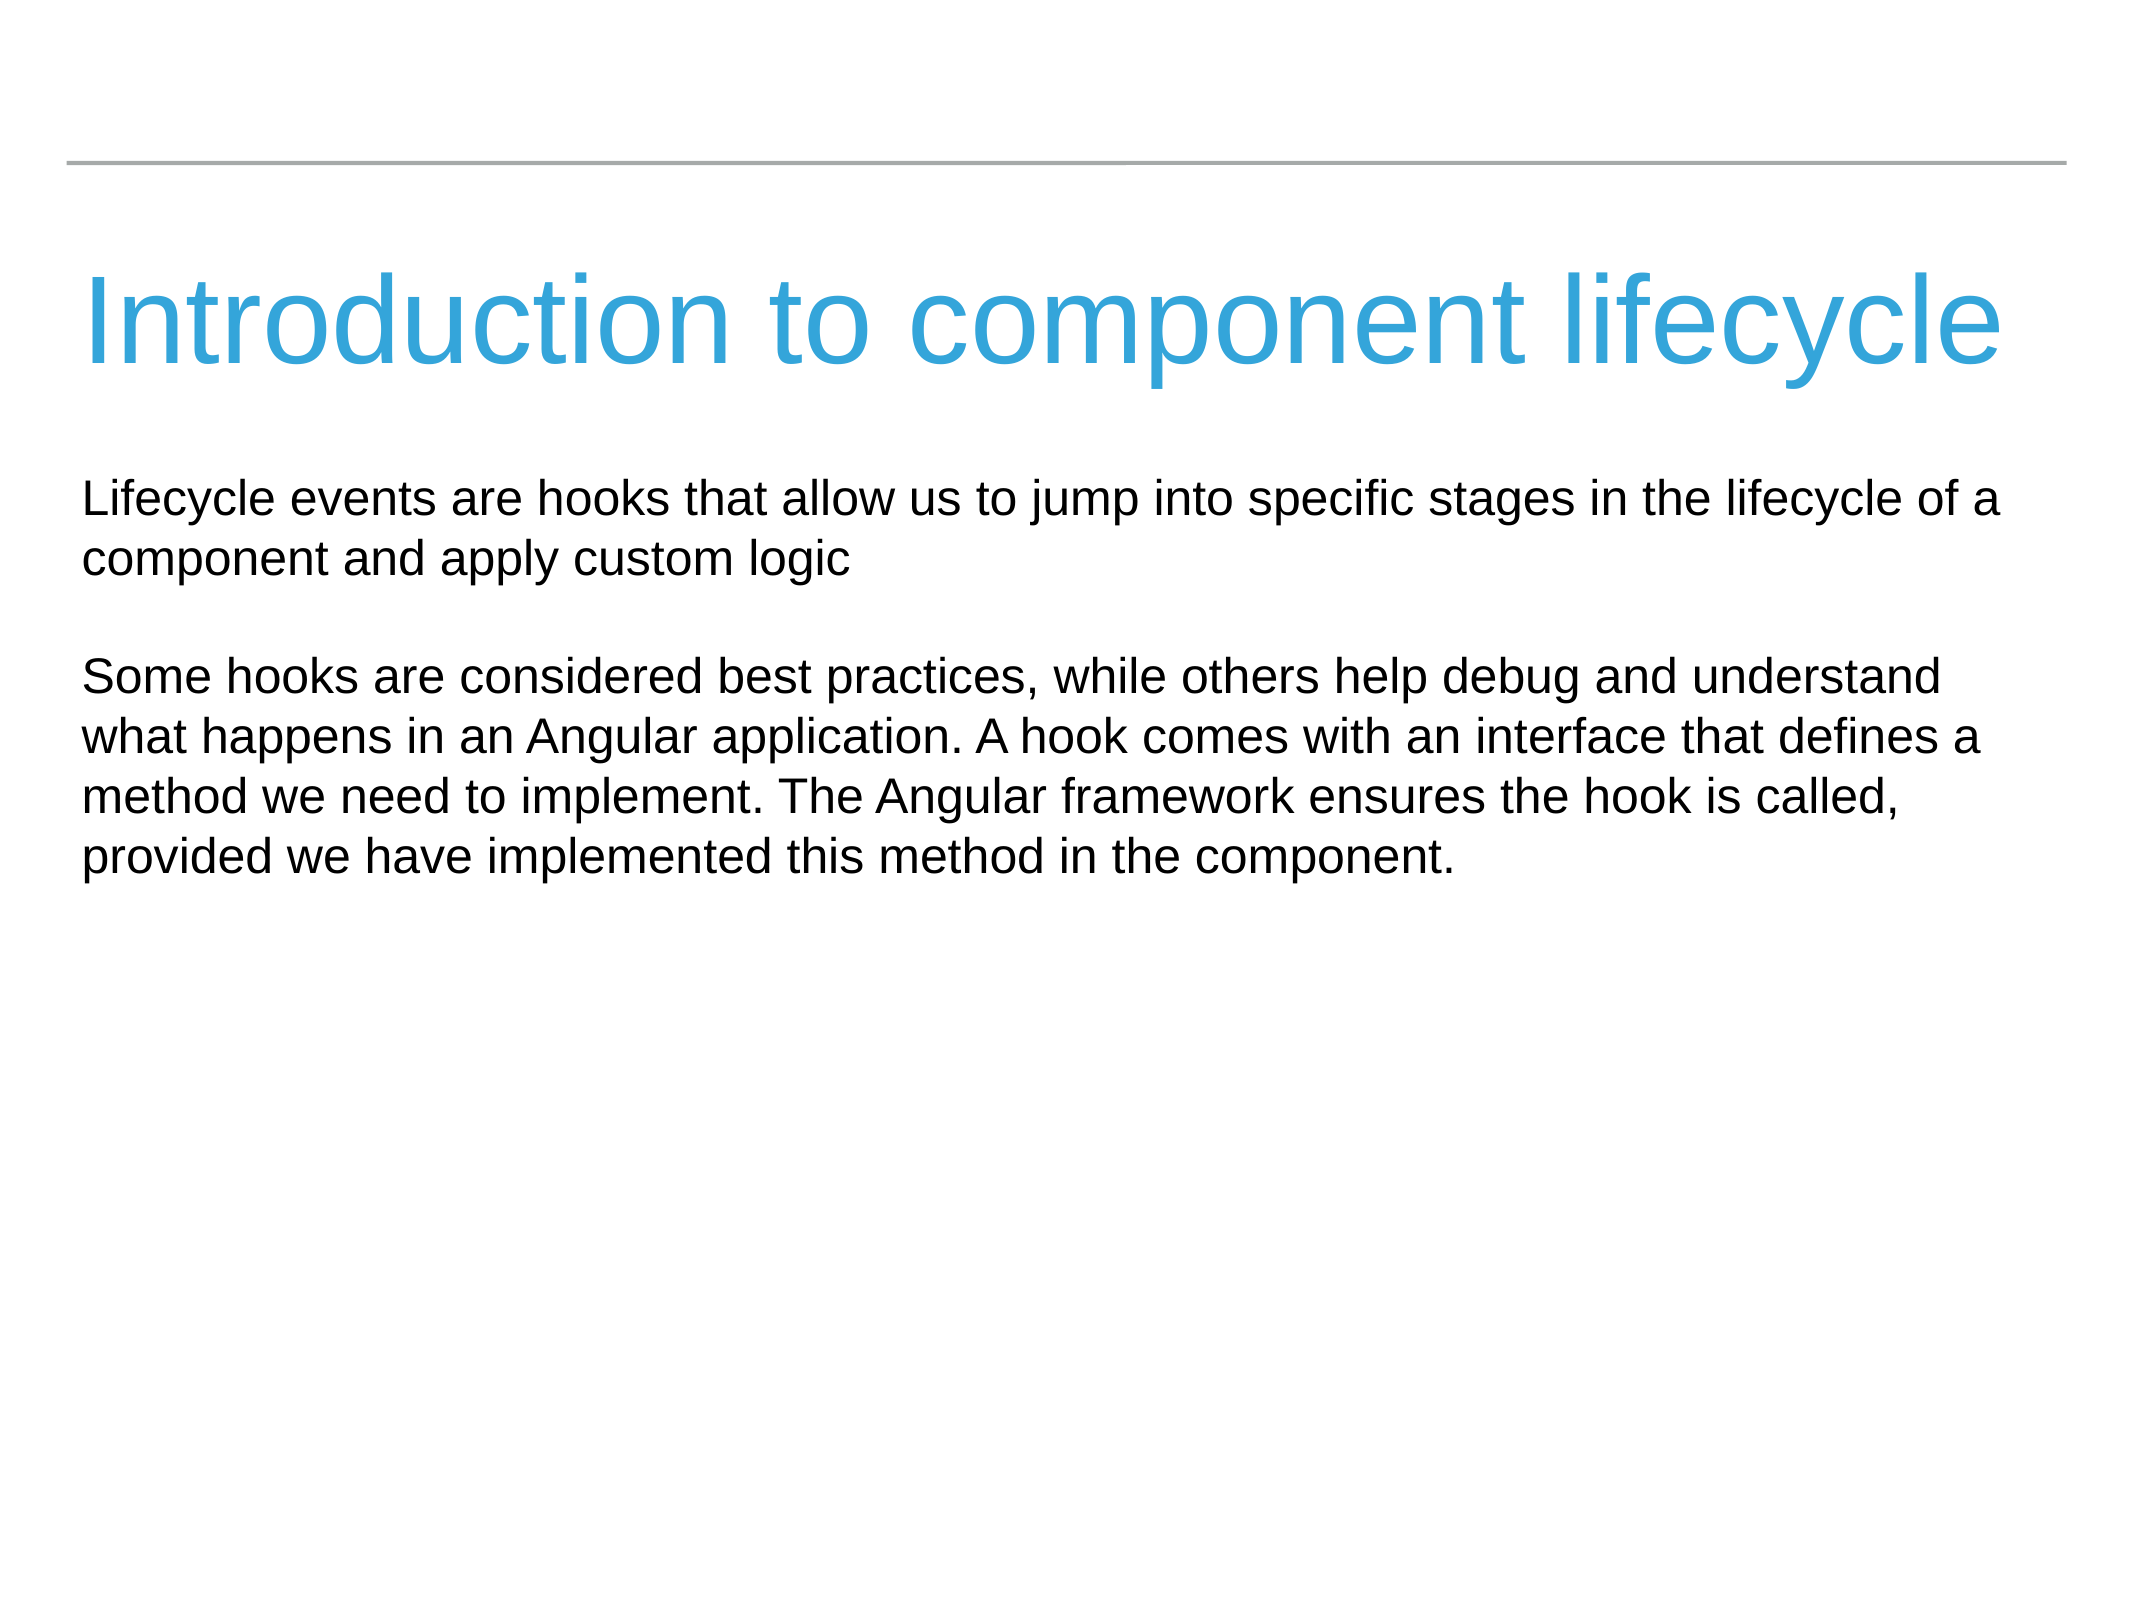

# Introduction to component lifecycle
Lifecycle events are hooks that allow us to jump into specific stages in the lifecycle of a component and apply custom logic
Some hooks are considered best practices, while others help debug and understand what happens in an Angular application. A hook comes with an interface that defines a method we need to implement. The Angular framework ensures the hook is called, provided we have implemented this method in the component.